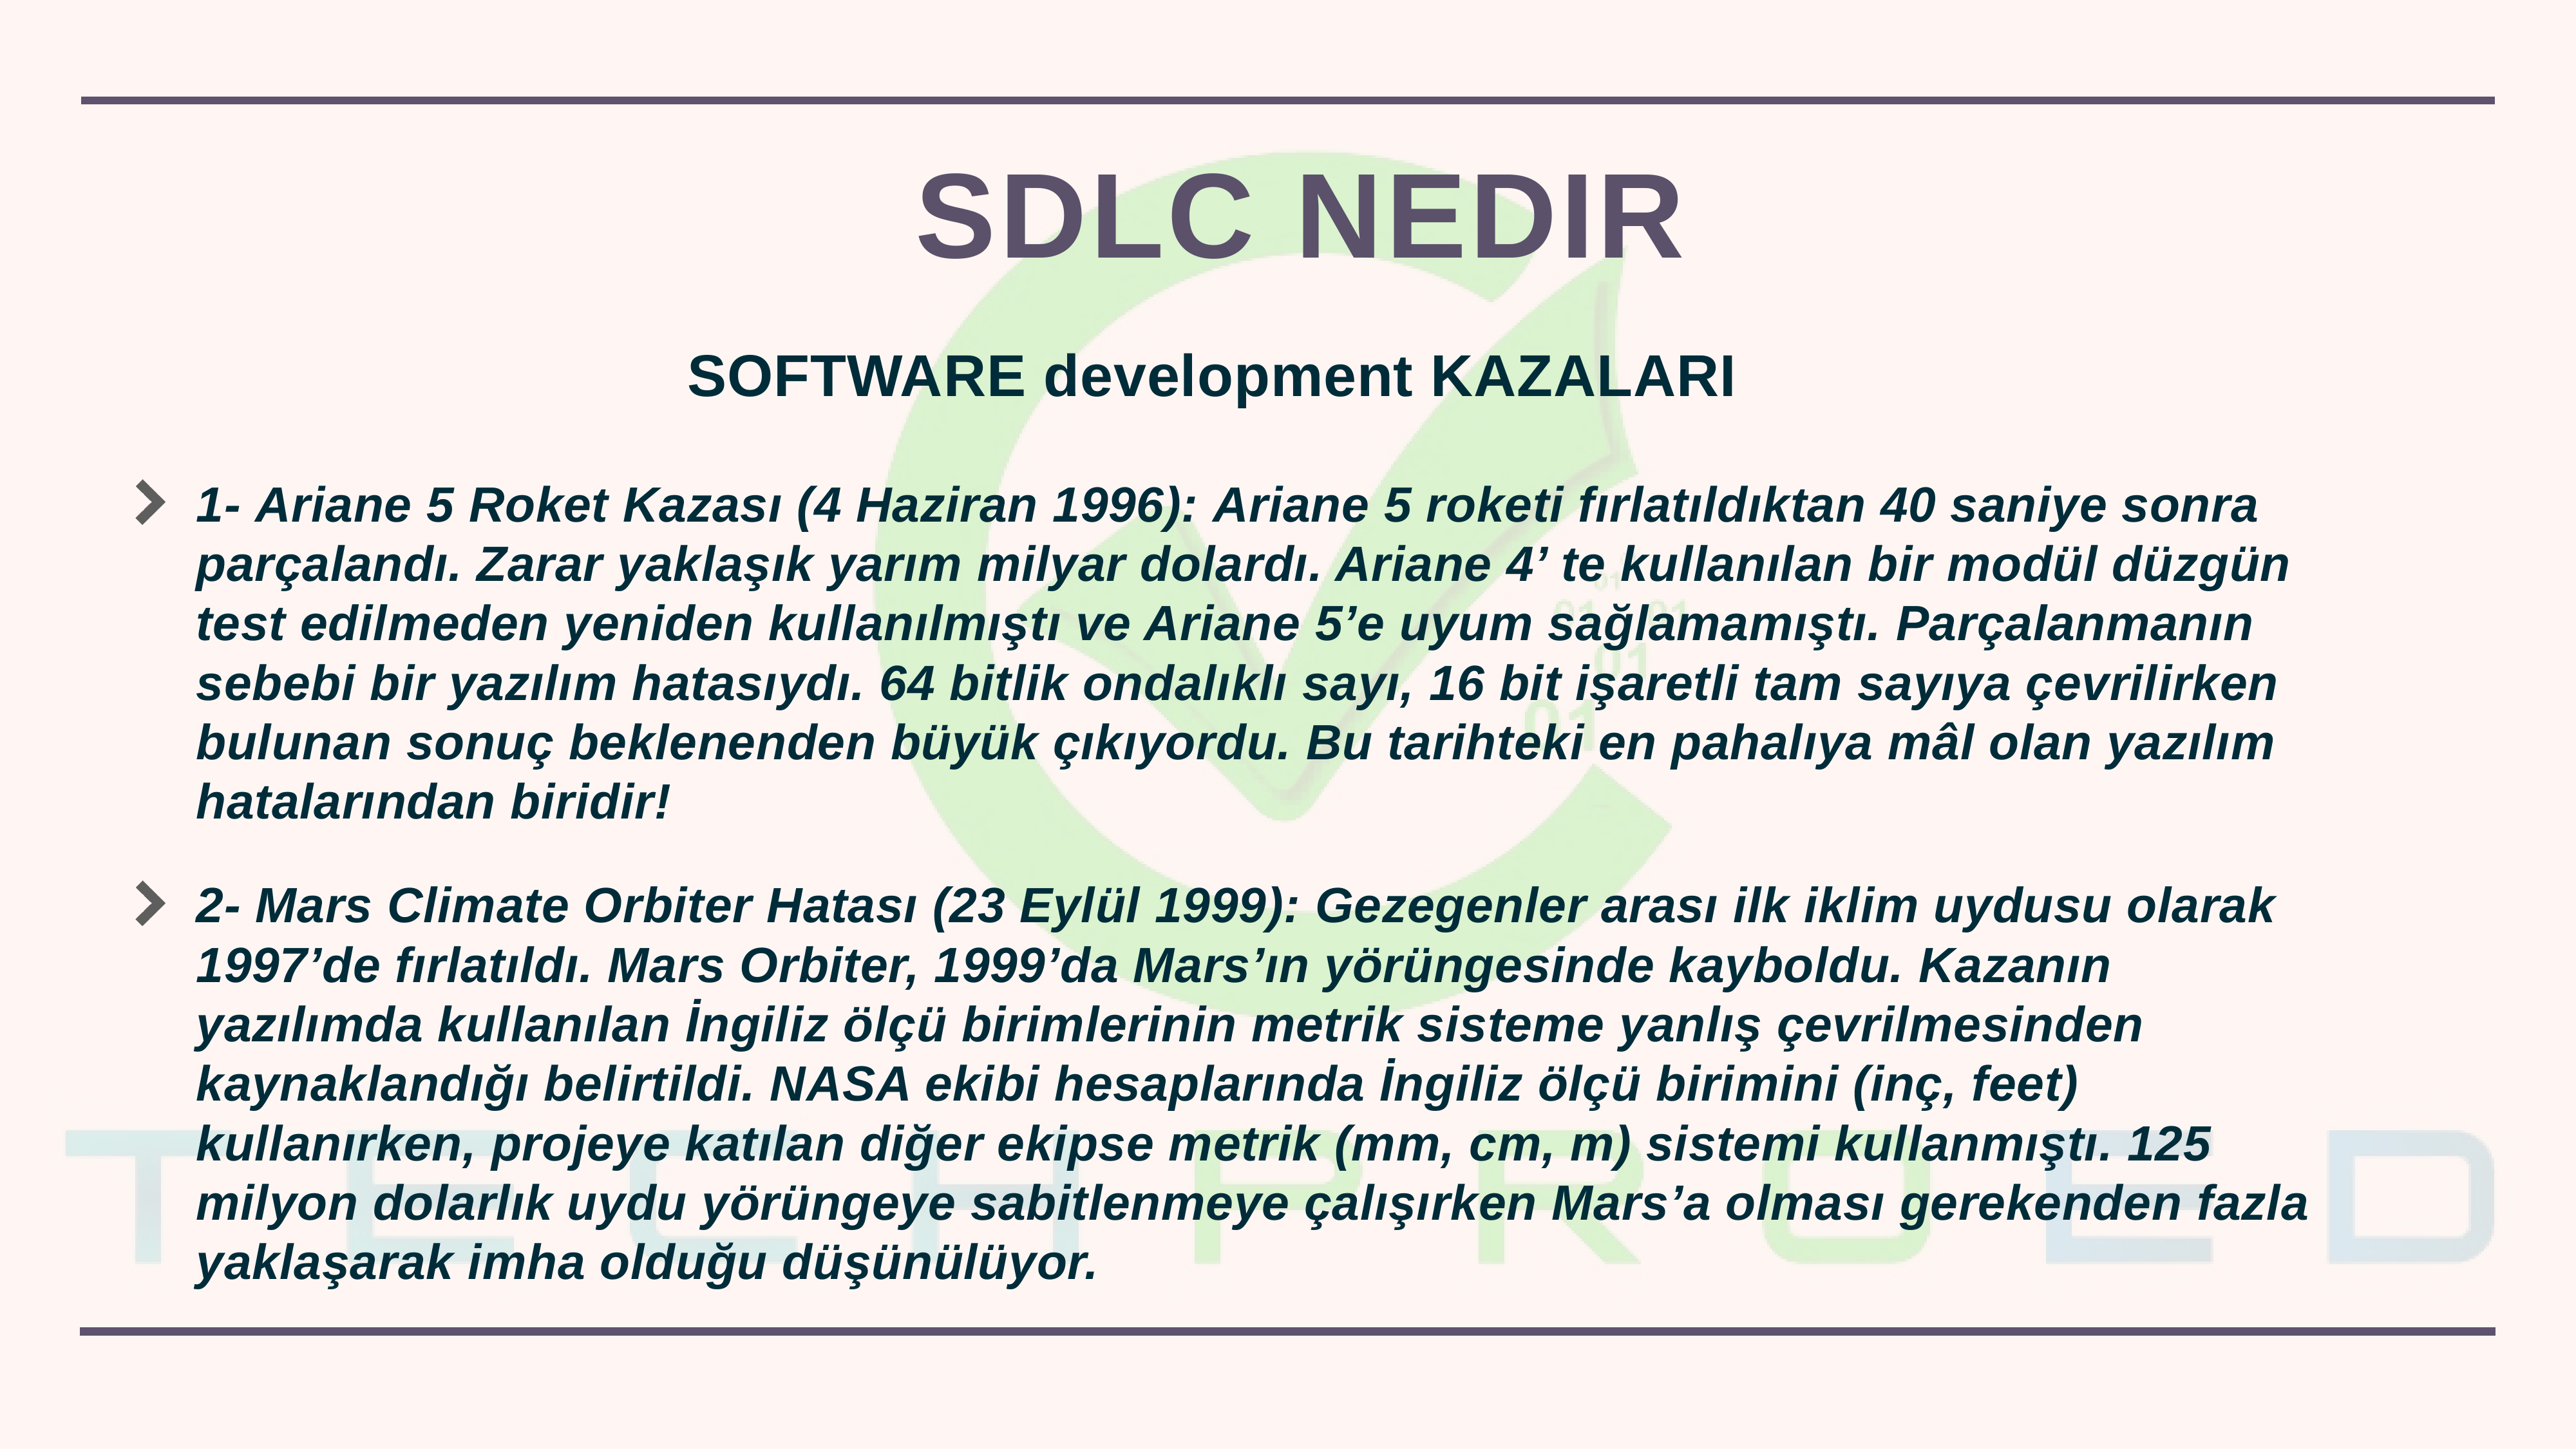

# Sdlc nedir

SOFTWARE development KAZALARI
1- Ariane 5 Roket Kazası (4 Haziran 1996): Ariane 5 roketi fırlatıldıktan 40 saniye sonra parçalandı. Zarar yaklaşık yarım milyar dolardı. Ariane 4’ te kullanılan bir modül düzgün test edilmeden yeniden kullanılmıştı ve Ariane 5’e uyum sağlamamıştı. Parçalanmanın sebebi bir yazılım hatasıydı. 64 bitlik ondalıklı sayı, 16 bit işaretli tam sayıya çevrilirken bulunan sonuç beklenenden büyük çıkıyordu. Bu tarihteki en pahalıya mâl olan yazılım hatalarından biridir!
2- Mars Climate Orbiter Hatası (23 Eylül 1999): Gezegenler arası ilk iklim uydusu olarak 1997’de fırlatıldı. Mars Orbiter, 1999’da Mars’ın yörüngesinde kayboldu. Kazanın yazılımda kullanılan İngiliz ölçü birimlerinin metrik sisteme yanlış çevrilmesinden kaynaklandığı belirtildi. NASA ekibi hesaplarında İngiliz ölçü birimini (inç, feet) kullanırken, projeye katılan diğer ekipse metrik (mm, cm, m) sistemi kullanmıştı. 125 milyon dolarlık uydu yörüngeye sabitlenmeye çalışırken Mars’a olması gerekenden fazla yaklaşarak imha olduğu düşünülüyor.